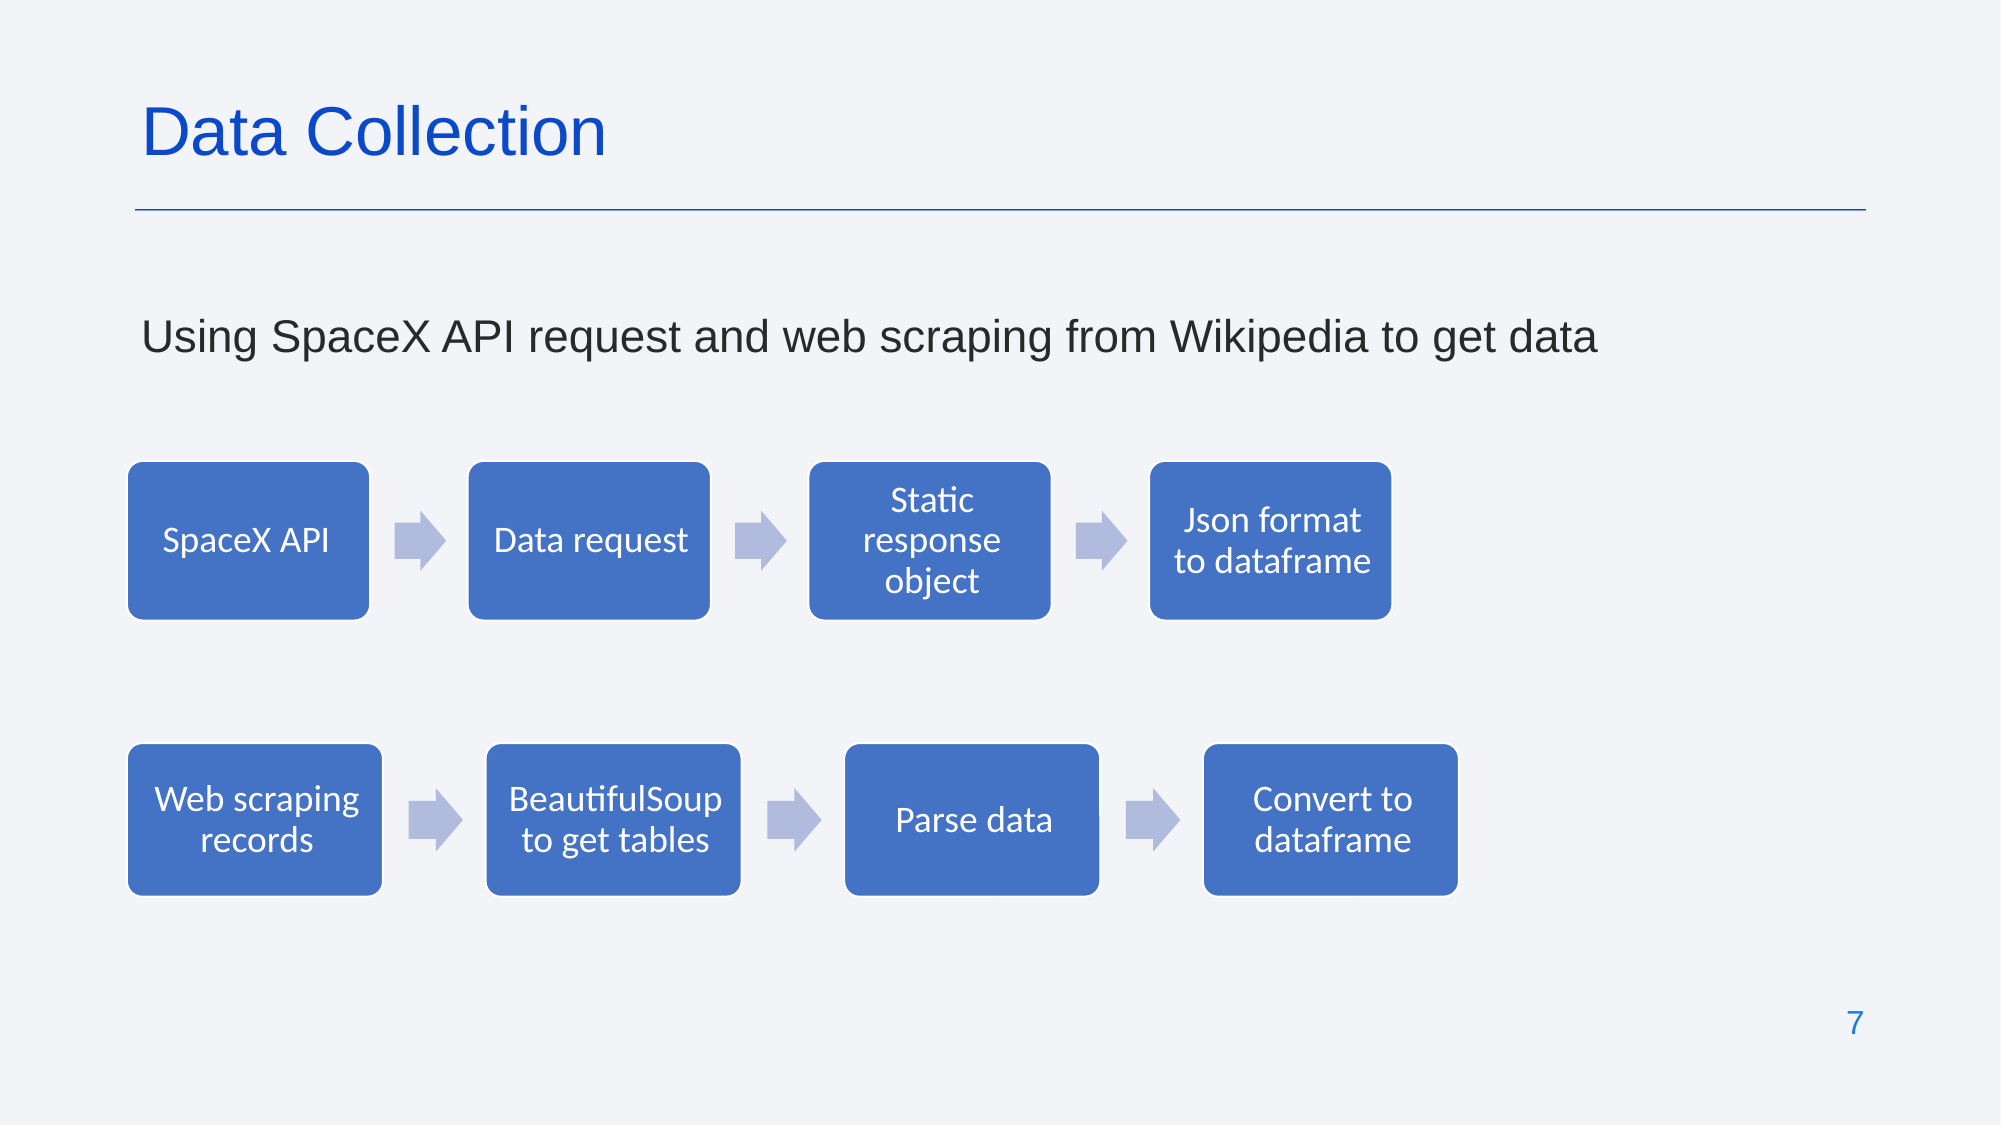

Data Collection
SpaceX API

Data request

Static response object

Json format to dataframe
Using SpaceX API request and web scraping from Wikipedia to get data
Web scraping records

BeautifulSoup to get tables

Parse data

Convert to dataframe
7